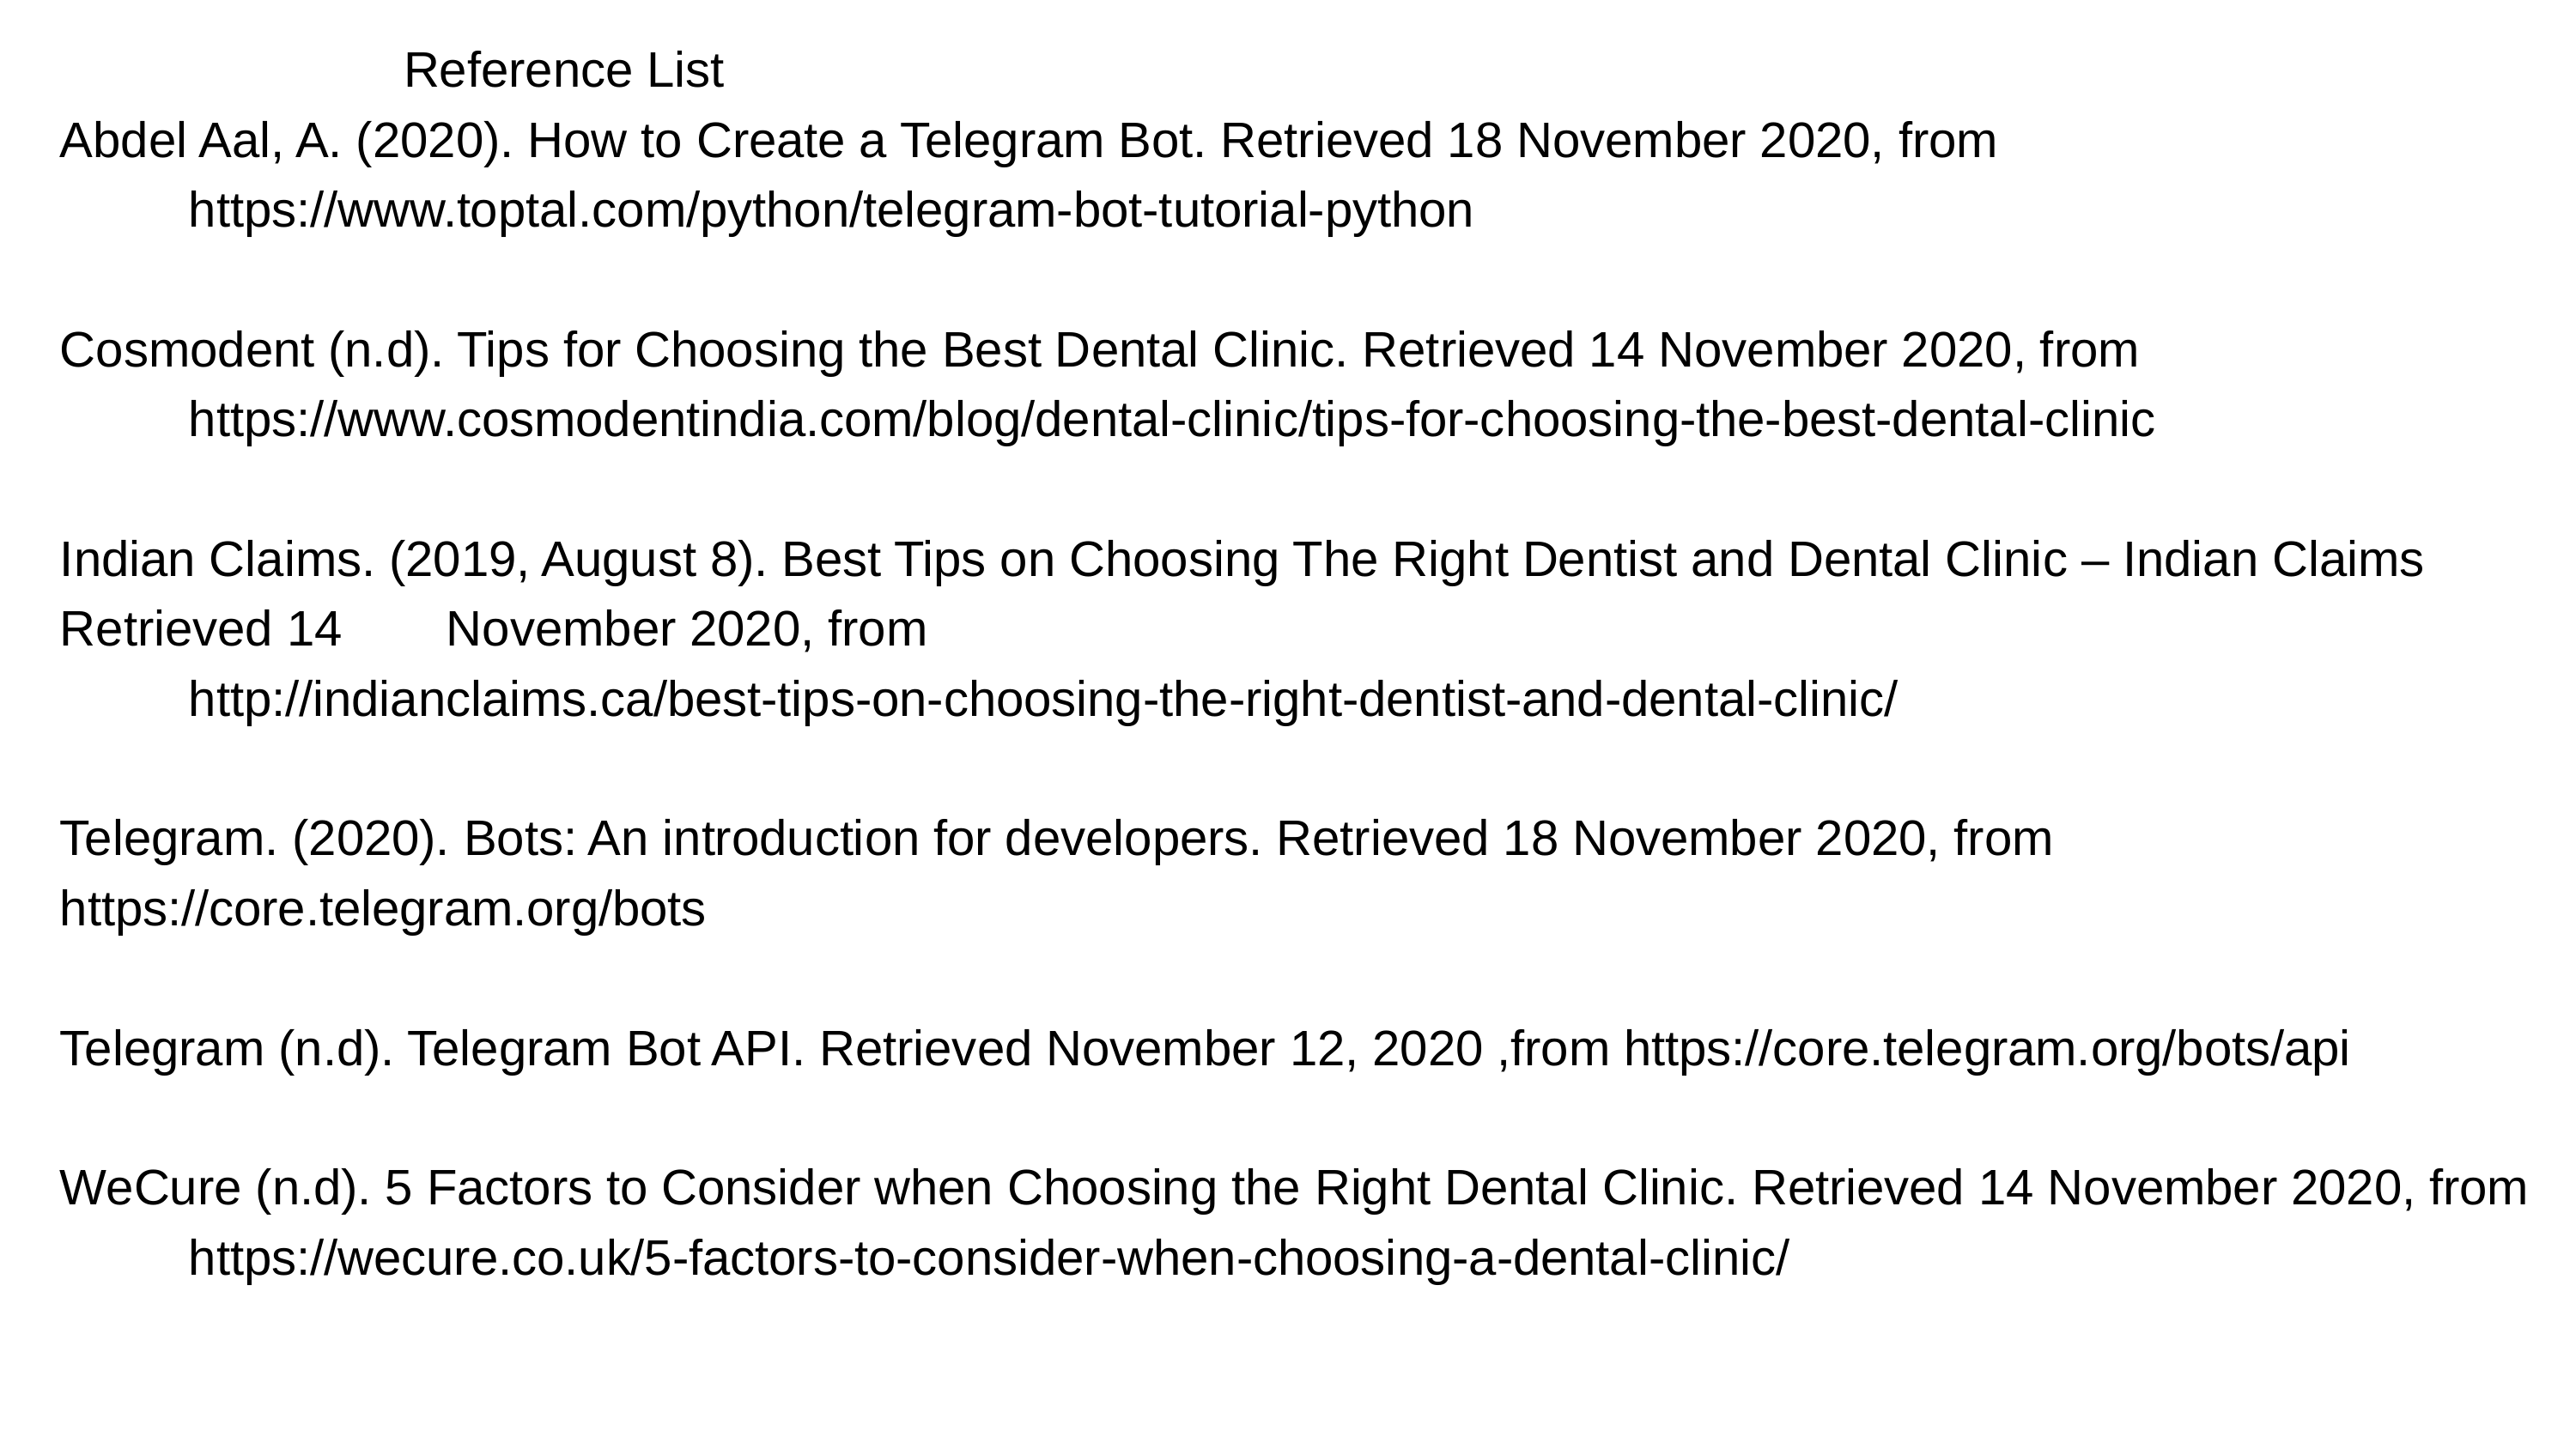

Reference List
Abdel Aal, A. (2020). How to Create a Telegram Bot. Retrieved 18 November 2020, from
	https://www.toptal.com/python/telegram-bot-tutorial-python

Cosmodent (n.d). Tips for Choosing the Best Dental Clinic. Retrieved 14 November 2020, from
	https://www.cosmodentindia.com/blog/dental-clinic/tips-for-choosing-the-best-dental-clinic

Indian Claims. (2019, August 8). Best Tips on Choosing The Right Dentist and Dental Clinic – Indian Claims Retrieved 14 	November 2020, from
	http://indianclaims.ca/best-tips-on-choosing-the-right-dentist-and-dental-clinic/

Telegram. (2020). Bots: An introduction for developers. Retrieved 18 November 2020, from https://core.telegram.org/bots

Telegram (n.d). Telegram Bot API. Retrieved November 12, 2020 ,from https://core.telegram.org/bots/api

WeCure (n.d). 5 Factors to Consider when Choosing the Right Dental Clinic. Retrieved 14 November 2020, from
	https://wecure.co.uk/5-factors-to-consider-when-choosing-a-dental-clinic/